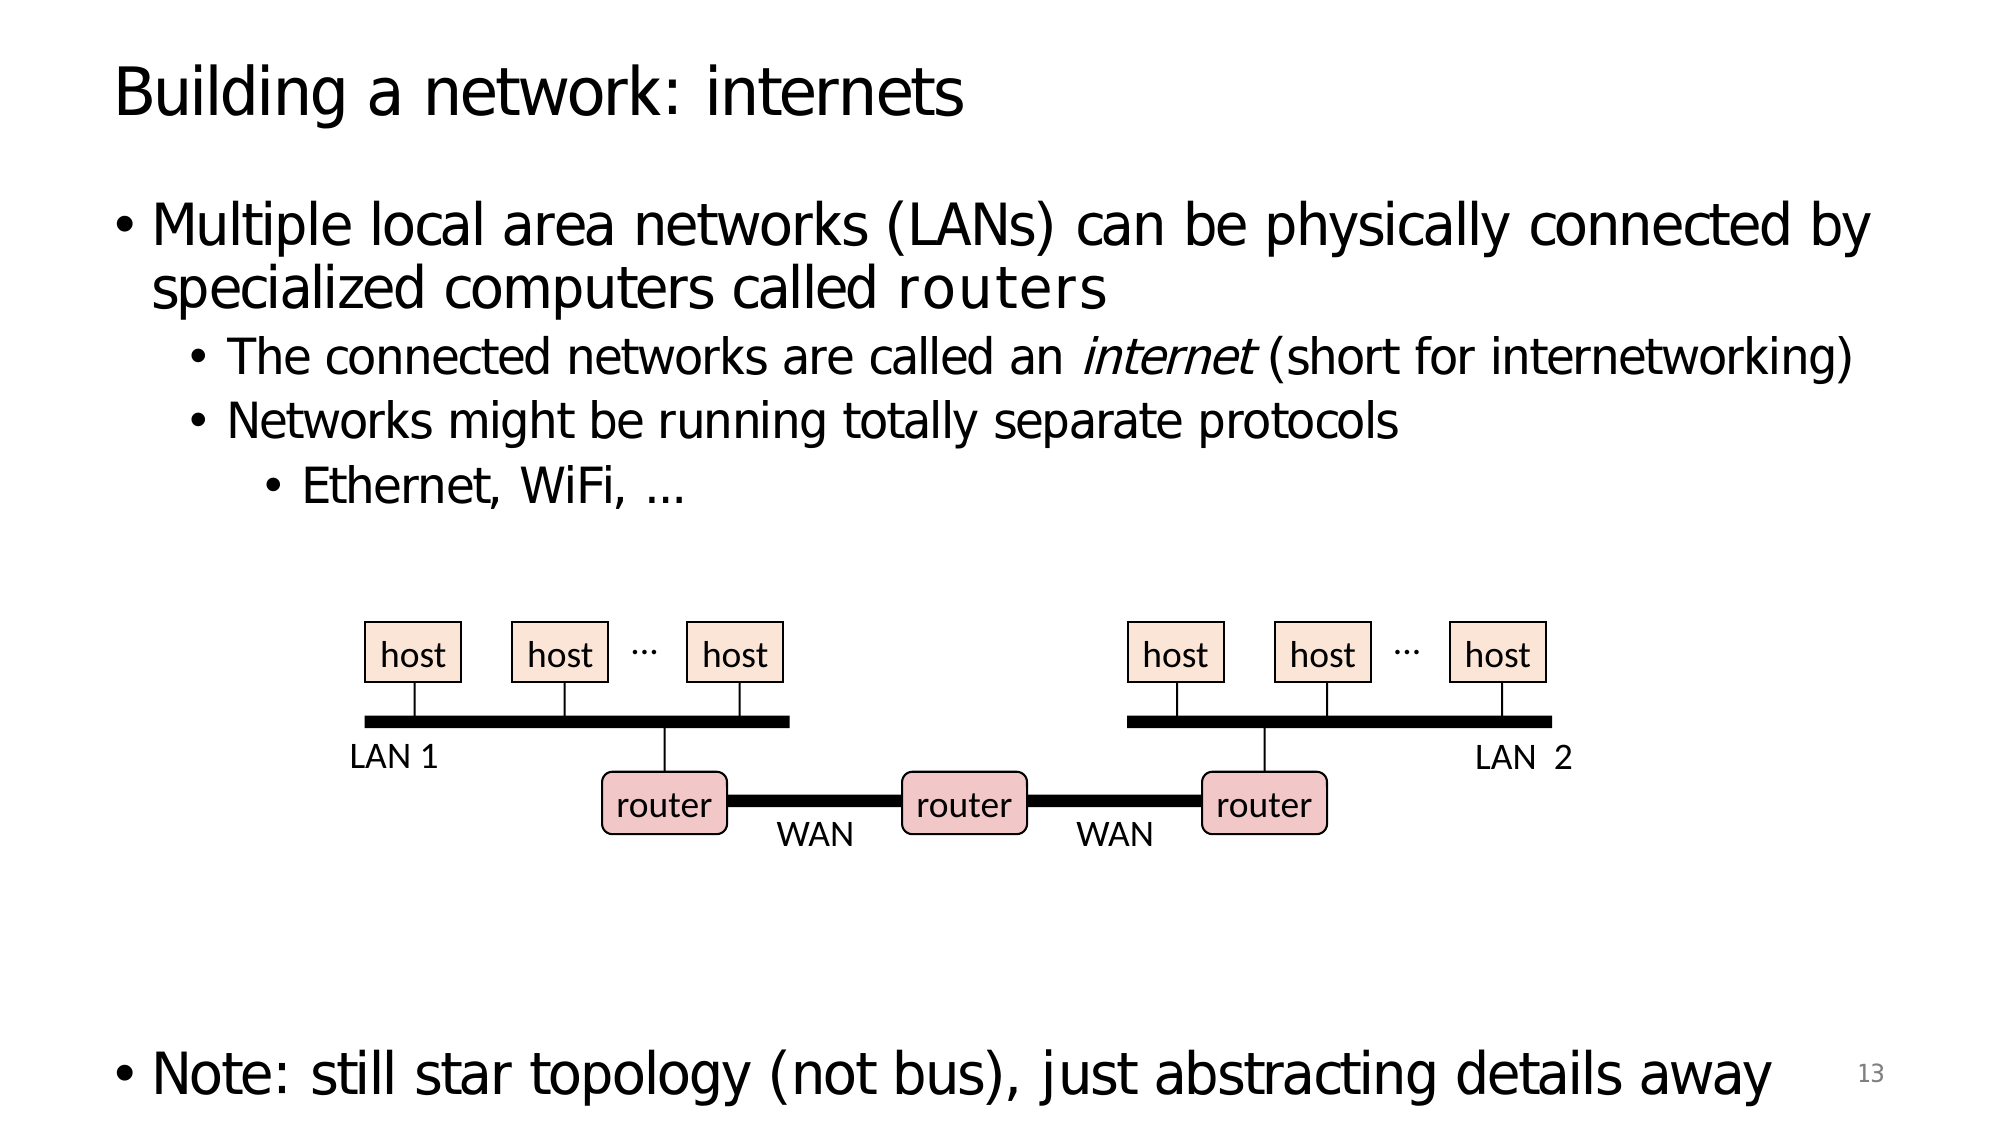

# Building a network: internets
Multiple local area networks (LANs) can be physically connected by specialized computers called routers
The connected networks are called an internet (short for internetworking)
Networks might be running totally separate protocols
Ethernet, WiFi, …

Note: still star topology (not bus), just abstracting details away
...
...
host
host
host
host
host
host

LAN 1
LAN  2
router
router
router

WAN

WAN
13